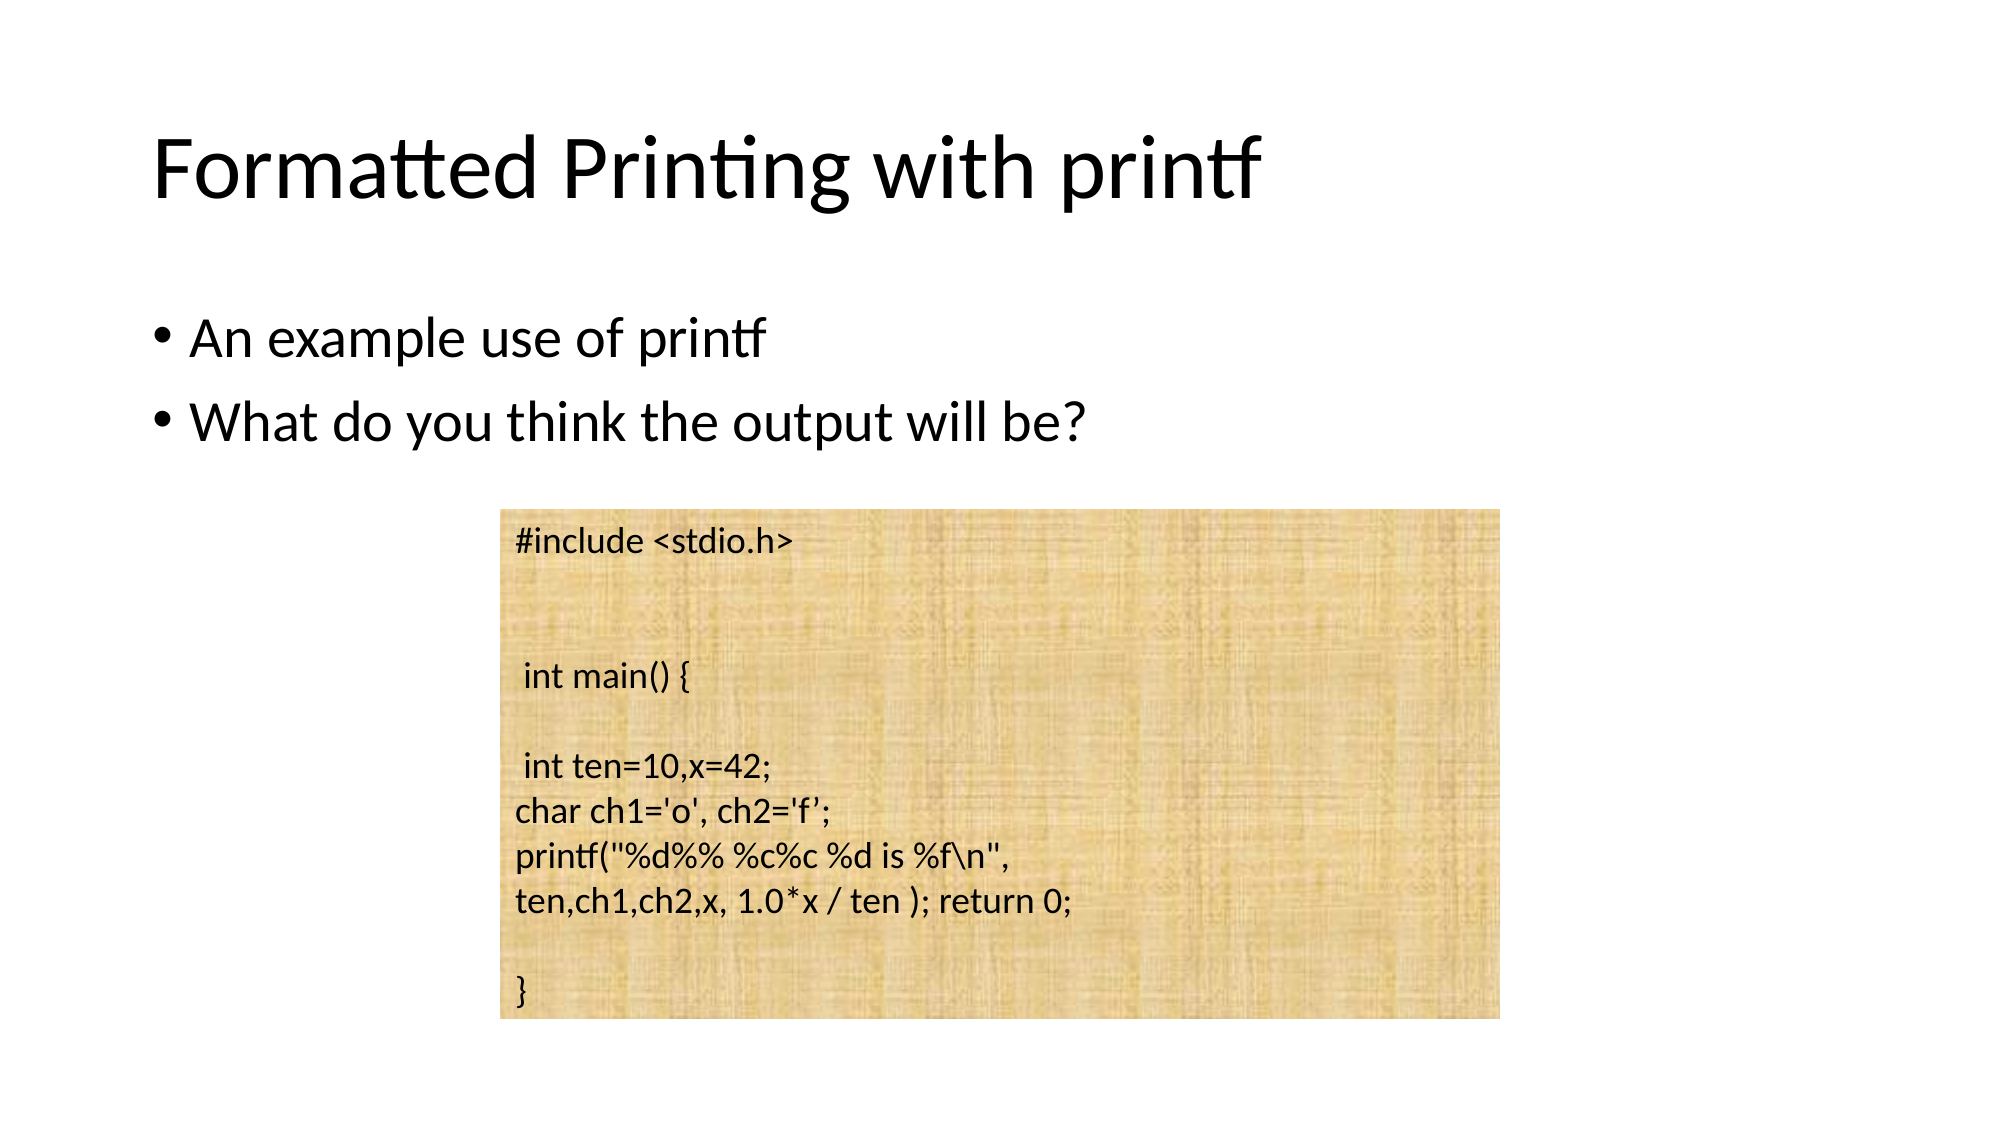

# Formatted Printing with printf
An example use of printf
What do you think the output will be?
#include <stdio.h>

 int main() {

 int ten=10,x=42;
char ch1='o', ch2='f’;
printf("%d%% %c%c %d is %f\n",
ten,ch1,ch2,x, 1.0*x / ten ); return 0;

}